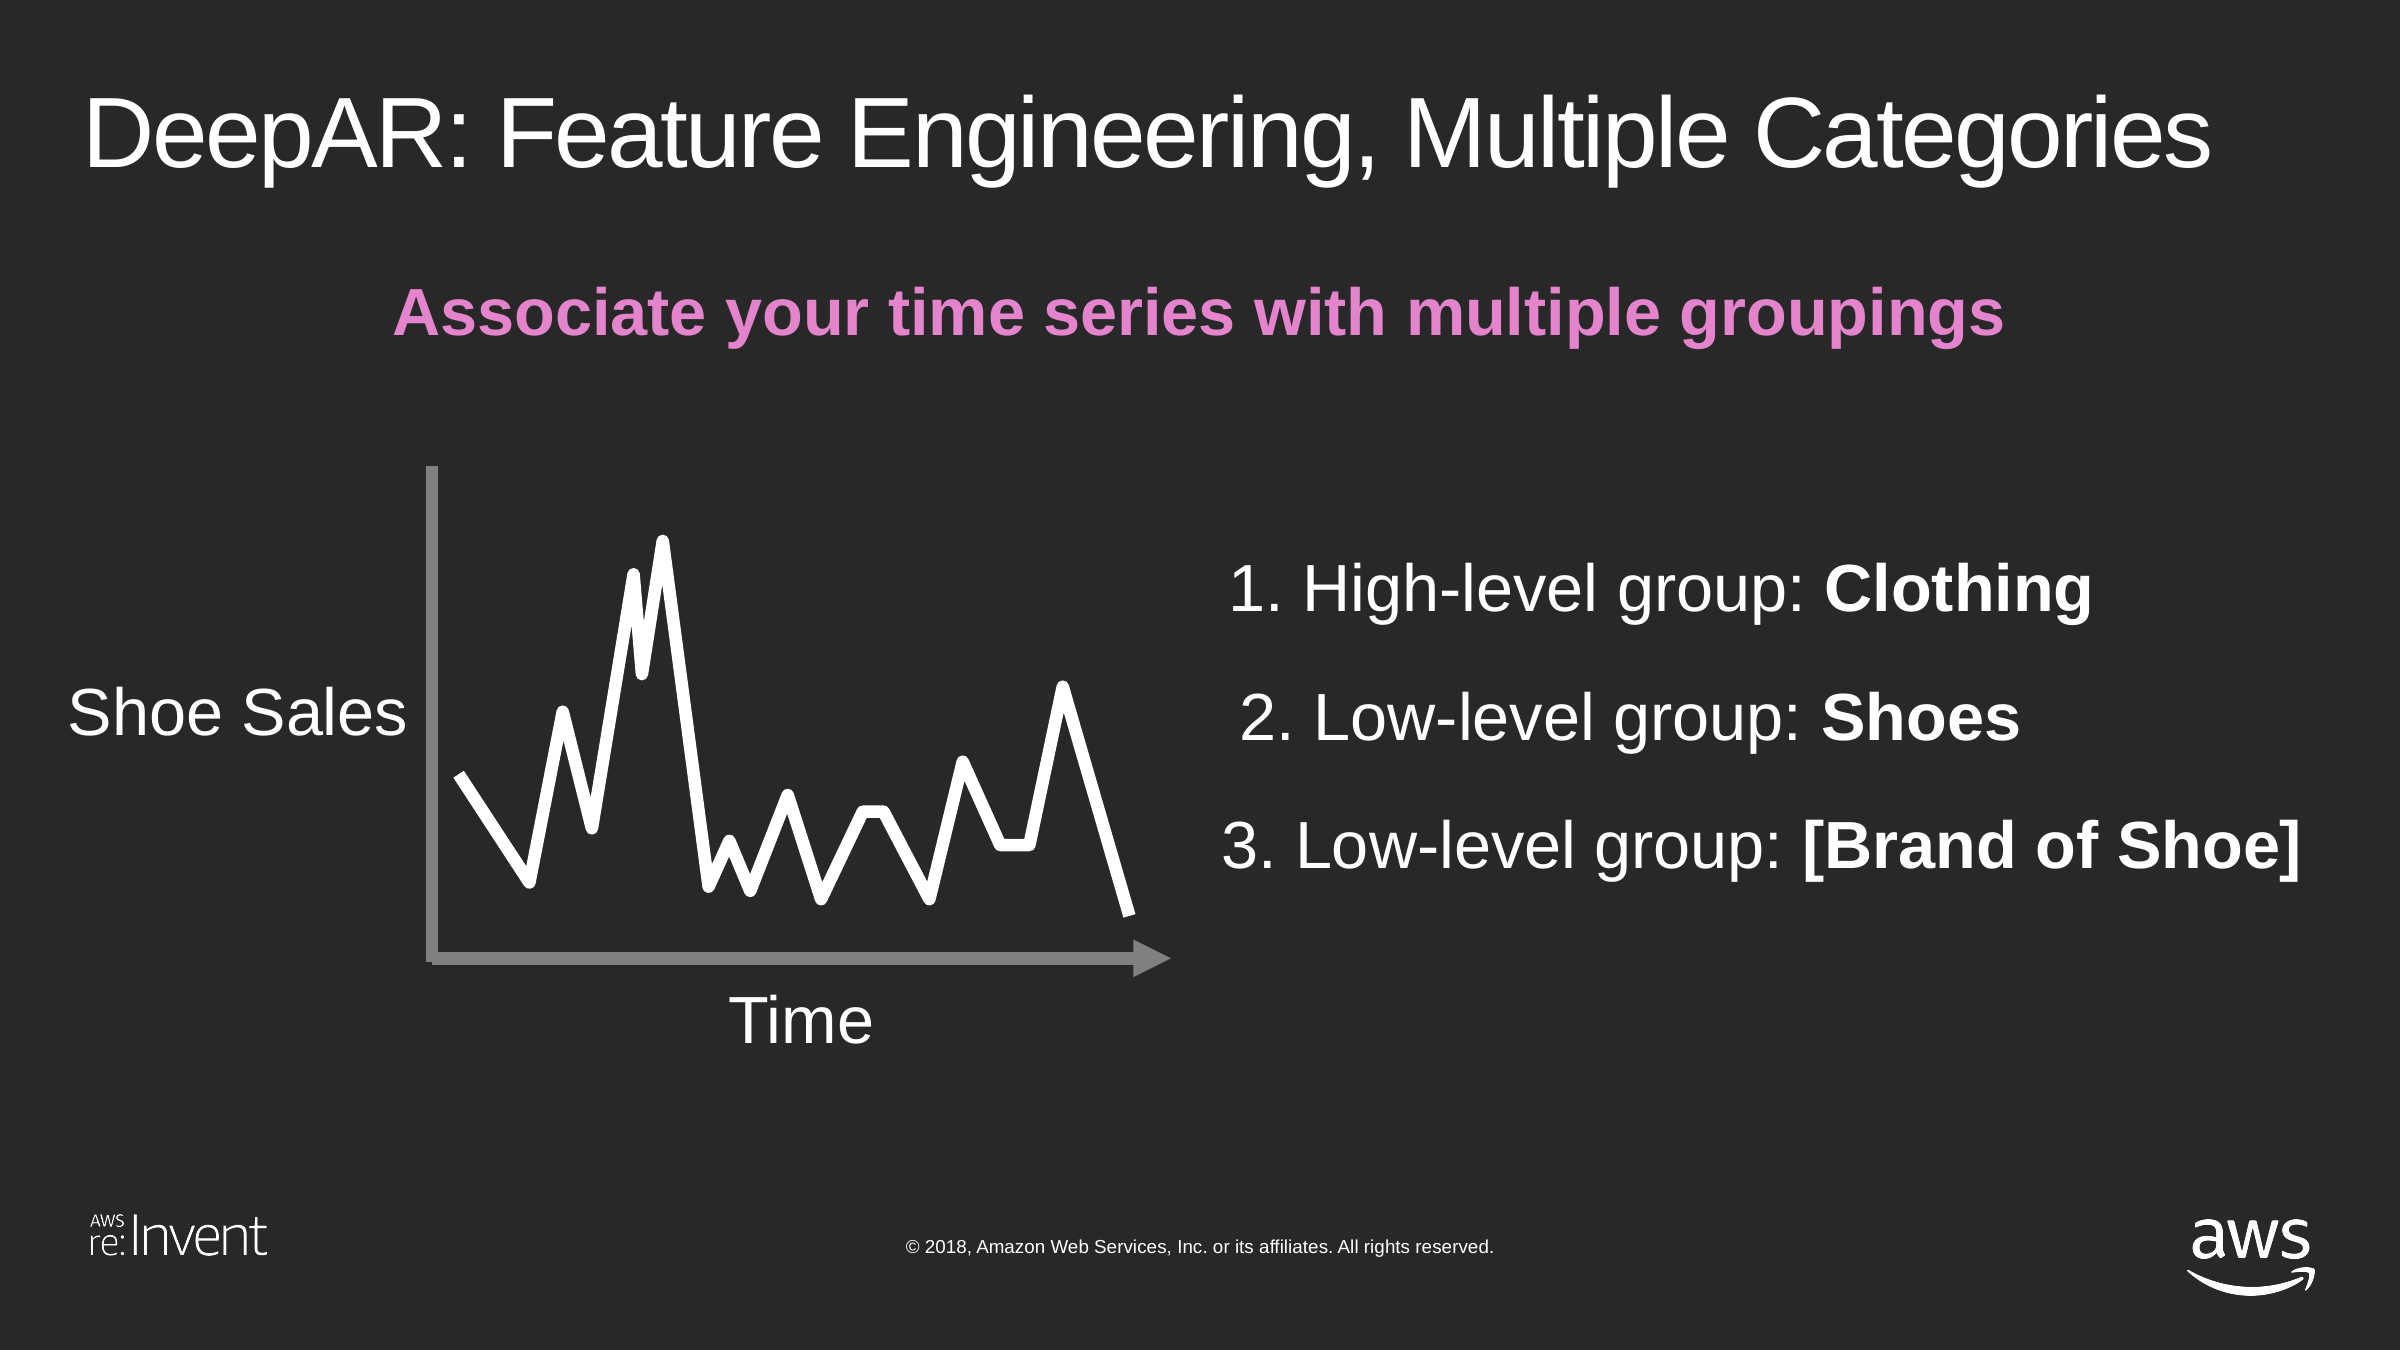

# DeepAR: Feature Engineering, Multiple Categories
Associate your time series with multiple groupings
1. High-level group: Clothing

Shoe Sales
2. Low-level group: Shoes
3. Low-level group: [Brand of Shoe]
Time